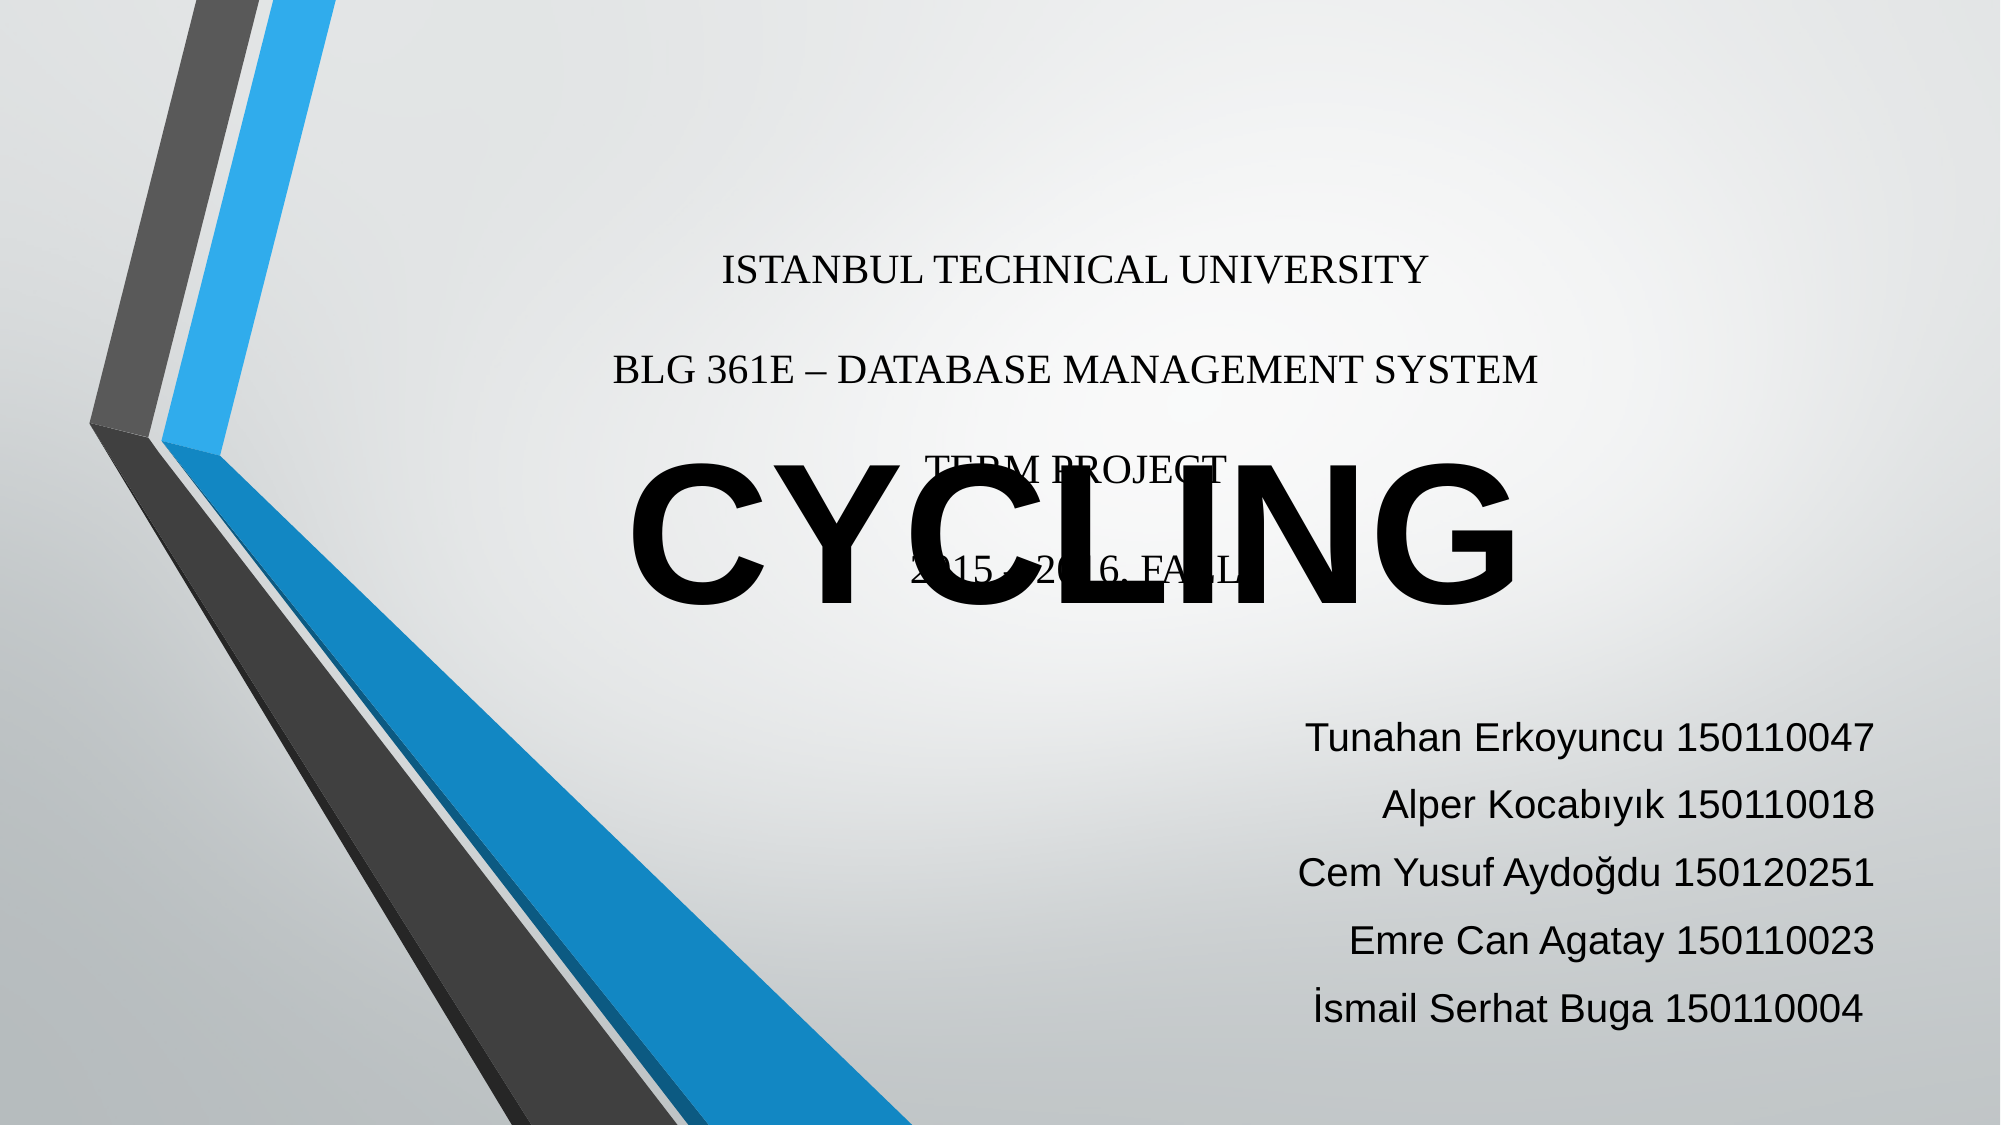

# CYCLING
ISTANBUL TECHNICAL UNIVERSITY

BLG 361E – DATABASE MANAGEMENT SYSTEM

TERM PROJECT

2015 – 2016, FALL

Tunahan Erkoyuncu 150110047
Alper Kocabıyık 150110018
Cem Yusuf Aydoğdu 150120251
Emre Can Agatay 150110023
İsmail Serhat Buga 150110004